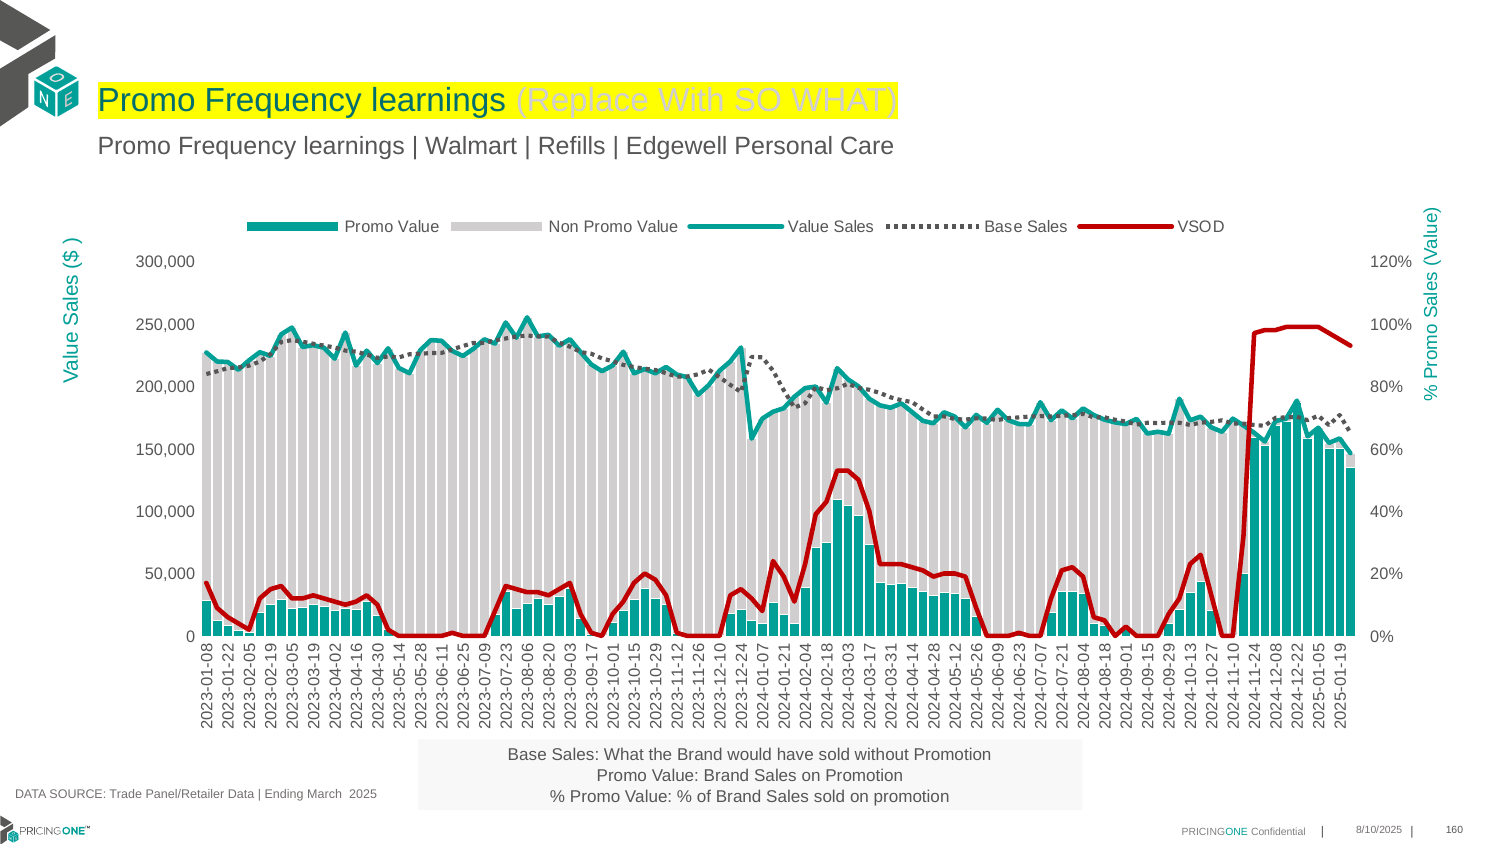

# Promo Frequency learnings (Replace With SO WHAT)
Promo Frequency learnings | Walmart | Refills | Edgewell Personal Care

### Chart

| Category | Promo Value | Non Promo Value | Value Sales | Base Sales | VSOD |
|---|---|---|---|---|---|
| 44934 | 28684.0 | 198324.0 | 227008.0 | 209801.0 | 0.17 |
| 44941 | 12860.0 | 206980.0 | 219840.0 | 211903.0 | 0.09 |
| 44948 | 8507.0 | 210870.0 | 219377.0 | 214538.0 | 0.06 |
| 44955 | 4909.0 | 208312.0 | 213221.0 | 215100.0 | 0.04 |
| 44962 | 2850.0 | 217913.0 | 220763.0 | 216470.0 | 0.02 |
| 44969 | 18860.0 | 208398.0 | 227258.0 | 219762.0 | 0.12 |
| 44976 | 25667.0 | 198649.0 | 224316.0 | 225752.0 | 0.15 |
| 44983 | 29408.0 | 212172.0 | 241580.0 | 235517.0 | 0.16 |
| 44990 | 22129.0 | 224857.0 | 246986.0 | 236890.0 | 0.12 |
| 44997 | 22866.0 | 208601.0 | 231467.0 | 235671.0 | 0.12 |
| 45004 | 25188.0 | 207664.0 | 232852.0 | 234028.0 | 0.13 |
| 45011 | 23703.0 | 207118.0 | 230821.0 | 232527.0 | 0.12 |
| 45018 | 20699.0 | 201372.0 | 222071.0 | 230997.0 | 0.11 |
| 45025 | 21900.0 | 221116.0 | 243016.0 | 228527.0 | 0.1 |
| 45032 | 21580.0 | 194912.0 | 216492.0 | 227728.0 | 0.11 |
| 45039 | 27644.0 | 200841.0 | 228485.0 | 225354.0 | 0.13 |
| 45046 | 16636.0 | 201935.0 | 218571.0 | 222719.0 | 0.1 |
| 45053 | 5147.0 | 225201.0 | 230348.0 | 223808.0 | 0.02 |
| 45060 | 490.0 | 214142.0 | 214632.0 | 223067.0 | 0.0 |
| 45067 | 269.0 | 210202.0 | 210471.0 | 225609.0 | 0.0 |
| 45074 | 687.0 | 228052.0 | 228739.0 | 225935.0 | 0.0 |
| 45081 | 592.0 | 236326.0 | 236918.0 | 226622.0 | 0.0 |
| 45088 | 434.0 | 235924.0 | 236358.0 | 226674.0 | 0.0 |
| 45095 | 596.0 | 227681.0 | 228277.0 | 229496.0 | 0.01 |
| 45102 | 780.0 | 223439.0 | 224219.0 | 232202.0 | 0.0 |
| 45109 | 582.0 | 229582.0 | 230164.0 | 234703.0 | 0.0 |
| 45116 | 511.0 | 237065.0 | 237576.0 | 234719.0 | 0.0 |
| 45123 | 17183.0 | 216983.0 | 234166.0 | 236776.0 | 0.08 |
| 45130 | 35408.0 | 215634.0 | 251042.0 | 238214.0 | 0.16 |
| 45137 | 22363.0 | 216584.0 | 238947.0 | 239822.0 | 0.15 |
| 45144 | 26452.0 | 228684.0 | 255136.0 | 240645.0 | 0.14 |
| 45151 | 29915.0 | 209965.0 | 239880.0 | 239913.0 | 0.14 |
| 45158 | 25549.0 | 215659.0 | 241208.0 | 239674.0 | 0.13 |
| 45165 | 31956.0 | 200475.0 | 232431.0 | 234792.0 | 0.15 |
| 45172 | 38419.0 | 199279.0 | 237698.0 | 231689.0 | 0.17 |
| 45179 | 14298.0 | 213055.0 | 227353.0 | 227340.0 | 0.07 |
| 45186 | 1211.0 | 216248.0 | 217459.0 | 226011.0 | 0.01 |
| 45193 | 437.0 | 211644.0 | 212081.0 | 222262.0 | 0.0 |
| 45200 | 10602.0 | 206041.0 | 216643.0 | 220006.0 | 0.07 |
| 45207 | 20341.0 | 207307.0 | 227648.0 | 217082.0 | 0.11 |
| 45214 | 29178.0 | 181139.0 | 210317.0 | 215375.0 | 0.17 |
| 45221 | 38051.0 | 175749.0 | 213800.0 | 214119.0 | 0.2 |
| 45228 | 30471.0 | 179873.0 | 210344.0 | 212967.0 | 0.18 |
| 45235 | 25339.0 | 190074.0 | 215413.0 | 210468.0 | 0.13 |
| 45242 | 1958.0 | 207367.0 | 209325.0 | 207626.0 | 0.01 |
| 45249 | 161.0 | 207046.0 | 207207.0 | 207873.0 | 0.0 |
| 45256 | 752.0 | 192466.0 | 193218.0 | 209570.0 | 0.0 |
| 45263 | 598.0 | 200396.0 | 200994.0 | 213257.0 | 0.0 |
| 45270 | 902.0 | 211523.0 | 212425.0 | 207194.0 | 0.0 |
| 45277 | 17948.0 | 201875.0 | 219823.0 | 201116.0 | 0.13 |
| 45284 | 20980.0 | 210035.0 | 231015.0 | 195364.0 | 0.15 |
| 45291 | 12217.0 | 145809.0 | 158026.0 | 223487.0 | 0.12 |
| 45298 | 9795.0 | 164266.0 | 174061.0 | 223150.0 | 0.08 |
| 45305 | 27154.0 | 152439.0 | 179593.0 | 212482.0 | 0.24 |
| 45312 | 17207.0 | 165187.0 | 182394.0 | 196810.0 | 0.19 |
| 45319 | 9991.0 | 181576.0 | 191567.0 | 182893.0 | 0.11 |
| 45326 | 39016.0 | 159485.0 | 198501.0 | 186390.0 | 0.23 |
| 45333 | 71252.0 | 128490.0 | 199742.0 | 199501.0 | 0.39 |
| 45340 | 75208.0 | 111646.0 | 186854.0 | 196815.0 | 0.43 |
| 45347 | 109719.0 | 104764.0 | 214483.0 | 198365.0 | 0.53 |
| 45354 | 104355.0 | 101216.0 | 205571.0 | 201930.0 | 0.53 |
| 45361 | 96987.0 | 102847.0 | 199834.0 | 198686.0 | 0.5 |
| 45368 | 73503.0 | 116494.0 | 189997.0 | 197152.0 | 0.4 |
| 45375 | 42734.0 | 141978.0 | 184712.0 | 194624.0 | 0.23 |
| 45382 | 41256.0 | 141522.0 | 182778.0 | 191141.0 | 0.23 |
| 45389 | 42551.0 | 143706.0 | 186257.0 | 188777.0 | 0.23 |
| 45396 | 39194.0 | 140213.0 | 179407.0 | 187327.0 | 0.22 |
| 45403 | 35968.0 | 136391.0 | 172359.0 | 181421.0 | 0.21 |
| 45410 | 32936.0 | 137362.0 | 170298.0 | 175801.0 | 0.19 |
| 45417 | 35267.0 | 143832.0 | 179099.0 | 175873.0 | 0.2 |
| 45424 | 34150.0 | 141620.0 | 175770.0 | 173786.0 | 0.2 |
| 45431 | 30481.0 | 136668.0 | 167149.0 | 173278.0 | 0.19 |
| 45438 | 15534.0 | 161515.0 | 177049.0 | 174285.0 | 0.09 |
| 45445 | 419.0 | 170330.0 | 170749.0 | 174095.0 | 0.0 |
| 45452 | 269.0 | 180887.0 | 181156.0 | 172892.0 | 0.0 |
| 45459 | 403.0 | 172424.0 | 172827.0 | 174470.0 | 0.0 |
| 45466 | 1364.0 | 168385.0 | 169749.0 | 175055.0 | 0.01 |
| 45473 | 324.0 | 169170.0 | 169494.0 | 175713.0 | 0.0 |
| 45480 | 478.0 | 186720.0 | 187198.0 | 176135.0 | 0.0 |
| 45487 | 18970.0 | 153894.0 | 172864.0 | 175720.0 | 0.12 |
| 45494 | 35509.0 | 145098.0 | 180607.0 | 176405.0 | 0.21 |
| 45501 | 35614.0 | 138655.0 | 174269.0 | 176838.0 | 0.22 |
| 45508 | 34523.0 | 147708.0 | 182231.0 | 177859.0 | 0.19 |
| 45515 | 10296.0 | 166654.0 | 176950.0 | 175065.0 | 0.06 |
| 45522 | 8547.0 | 164718.0 | 173265.0 | 175129.0 | 0.05 |
| 45529 | 172.0 | 170853.0 | 171025.0 | 173092.0 | 0.0 |
| 45536 | 5721.0 | 163985.0 | 169706.0 | 171713.0 | 0.03 |
| 45543 | 375.0 | 173548.0 | 173923.0 | 169300.0 | 0.0 |
| 45550 | 396.0 | 161729.0 | 162125.0 | 170735.0 | 0.0 |
| 45557 | 288.0 | 163259.0 | 163547.0 | 170488.0 | 0.0 |
| 45564 | 10001.0 | 152044.0 | 162045.0 | 170853.0 | 0.07 |
| 45571 | 21579.0 | 168393.0 | 189972.0 | 170728.0 | 0.12 |
| 45578 | 34615.0 | 138092.0 | 172707.0 | 169035.0 | 0.23 |
| 45585 | 44086.0 | 131591.0 | 175677.0 | 170843.0 | 0.26 |
| 45592 | 20848.0 | 146217.0 | 167065.0 | 171504.0 | 0.13 |
| 45599 | 260.0 | 163238.0 | 163498.0 | 172714.0 | 0.0 |
| 45606 | 401.0 | 173658.0 | 174059.0 | 170140.0 | 0.0 |
| 45613 | 50325.0 | 118275.0 | 168600.0 | 170072.0 | 0.32 |
| 45620 | 158964.0 | 3789.0 | 162753.0 | 169008.0 | 0.97 |
| 45627 | 153082.0 | 2660.0 | 155742.0 | 168299.0 | 0.98 |
| 45634 | 168880.0 | 3275.0 | 172155.0 | 174720.0 | 0.98 |
| 45641 | 171964.0 | 2026.0 | 173990.0 | 175031.0 | 0.99 |
| 45648 | 187098.0 | 1351.0 | 188449.0 | 175497.0 | 0.99 |
| 45655 | 158434.0 | 1427.0 | 159861.0 | 172819.0 | 0.99 |
| 45662 | 164477.0 | 2291.0 | 166768.0 | 176361.0 | 0.99 |
| 45669 | 150502.0 | 4092.0 | 154594.0 | 168913.0 | 0.97 |
| 45676 | 150082.0 | 8143.0 | 158225.0 | 176913.0 | 0.95 |
| 45683 | 135088.0 | 11331.0 | 146419.0 | 162844.0 | 0.93 |
% Promo Sales (Value)
Value Sales ($ )
Base Sales: What the Brand would have sold without Promotion
Promo Value: Brand Sales on Promotion
% Promo Value: % of Brand Sales sold on promotion
DATA SOURCE: Trade Panel/Retailer Data | Ending March  2025

8/10/2025
160